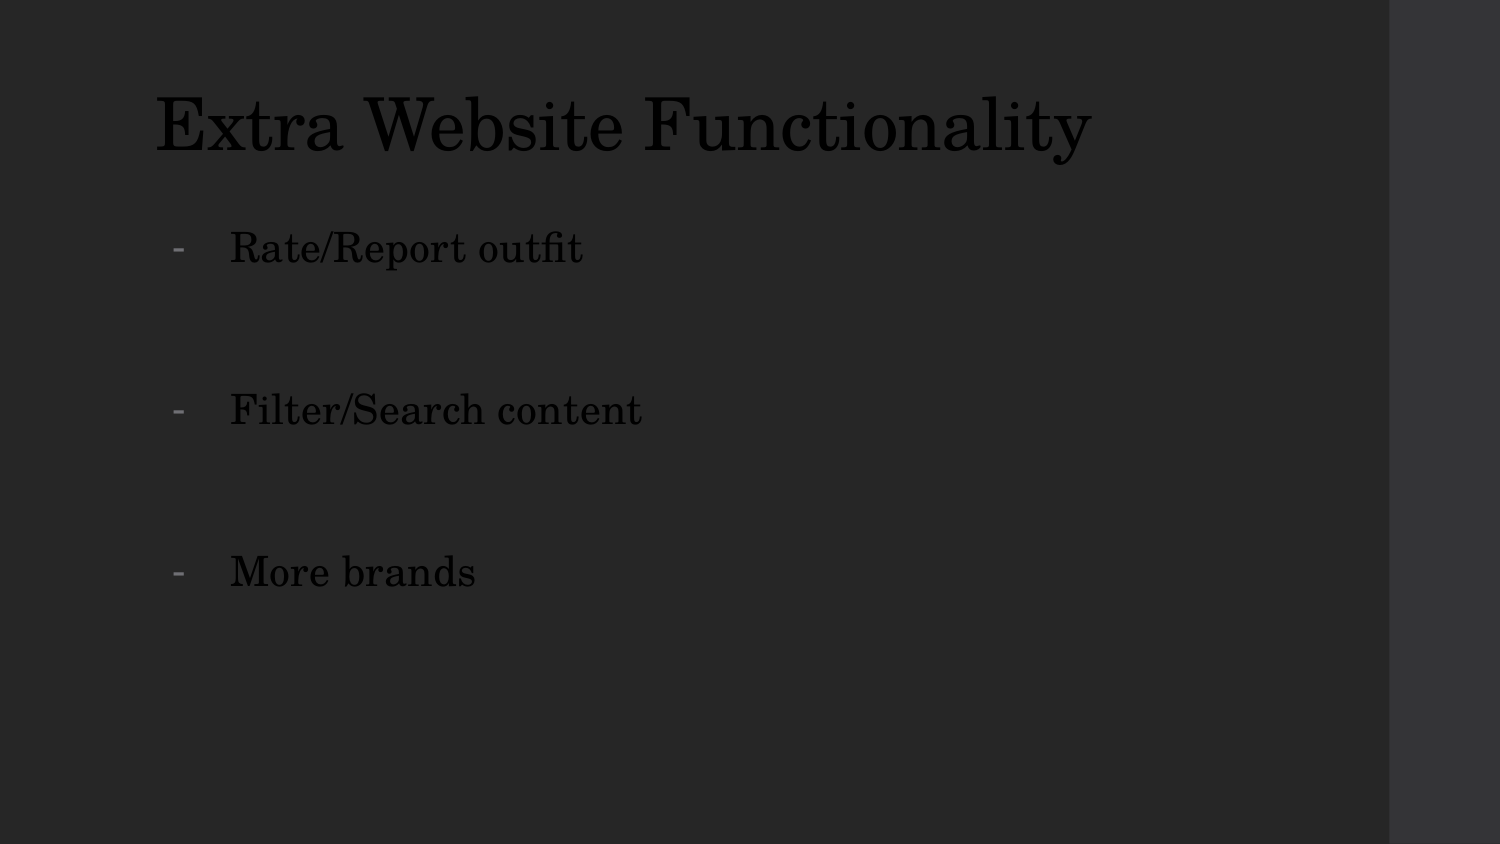

# Extra Website Functionality
Rate/Report outfit

Filter/Search content

More brands